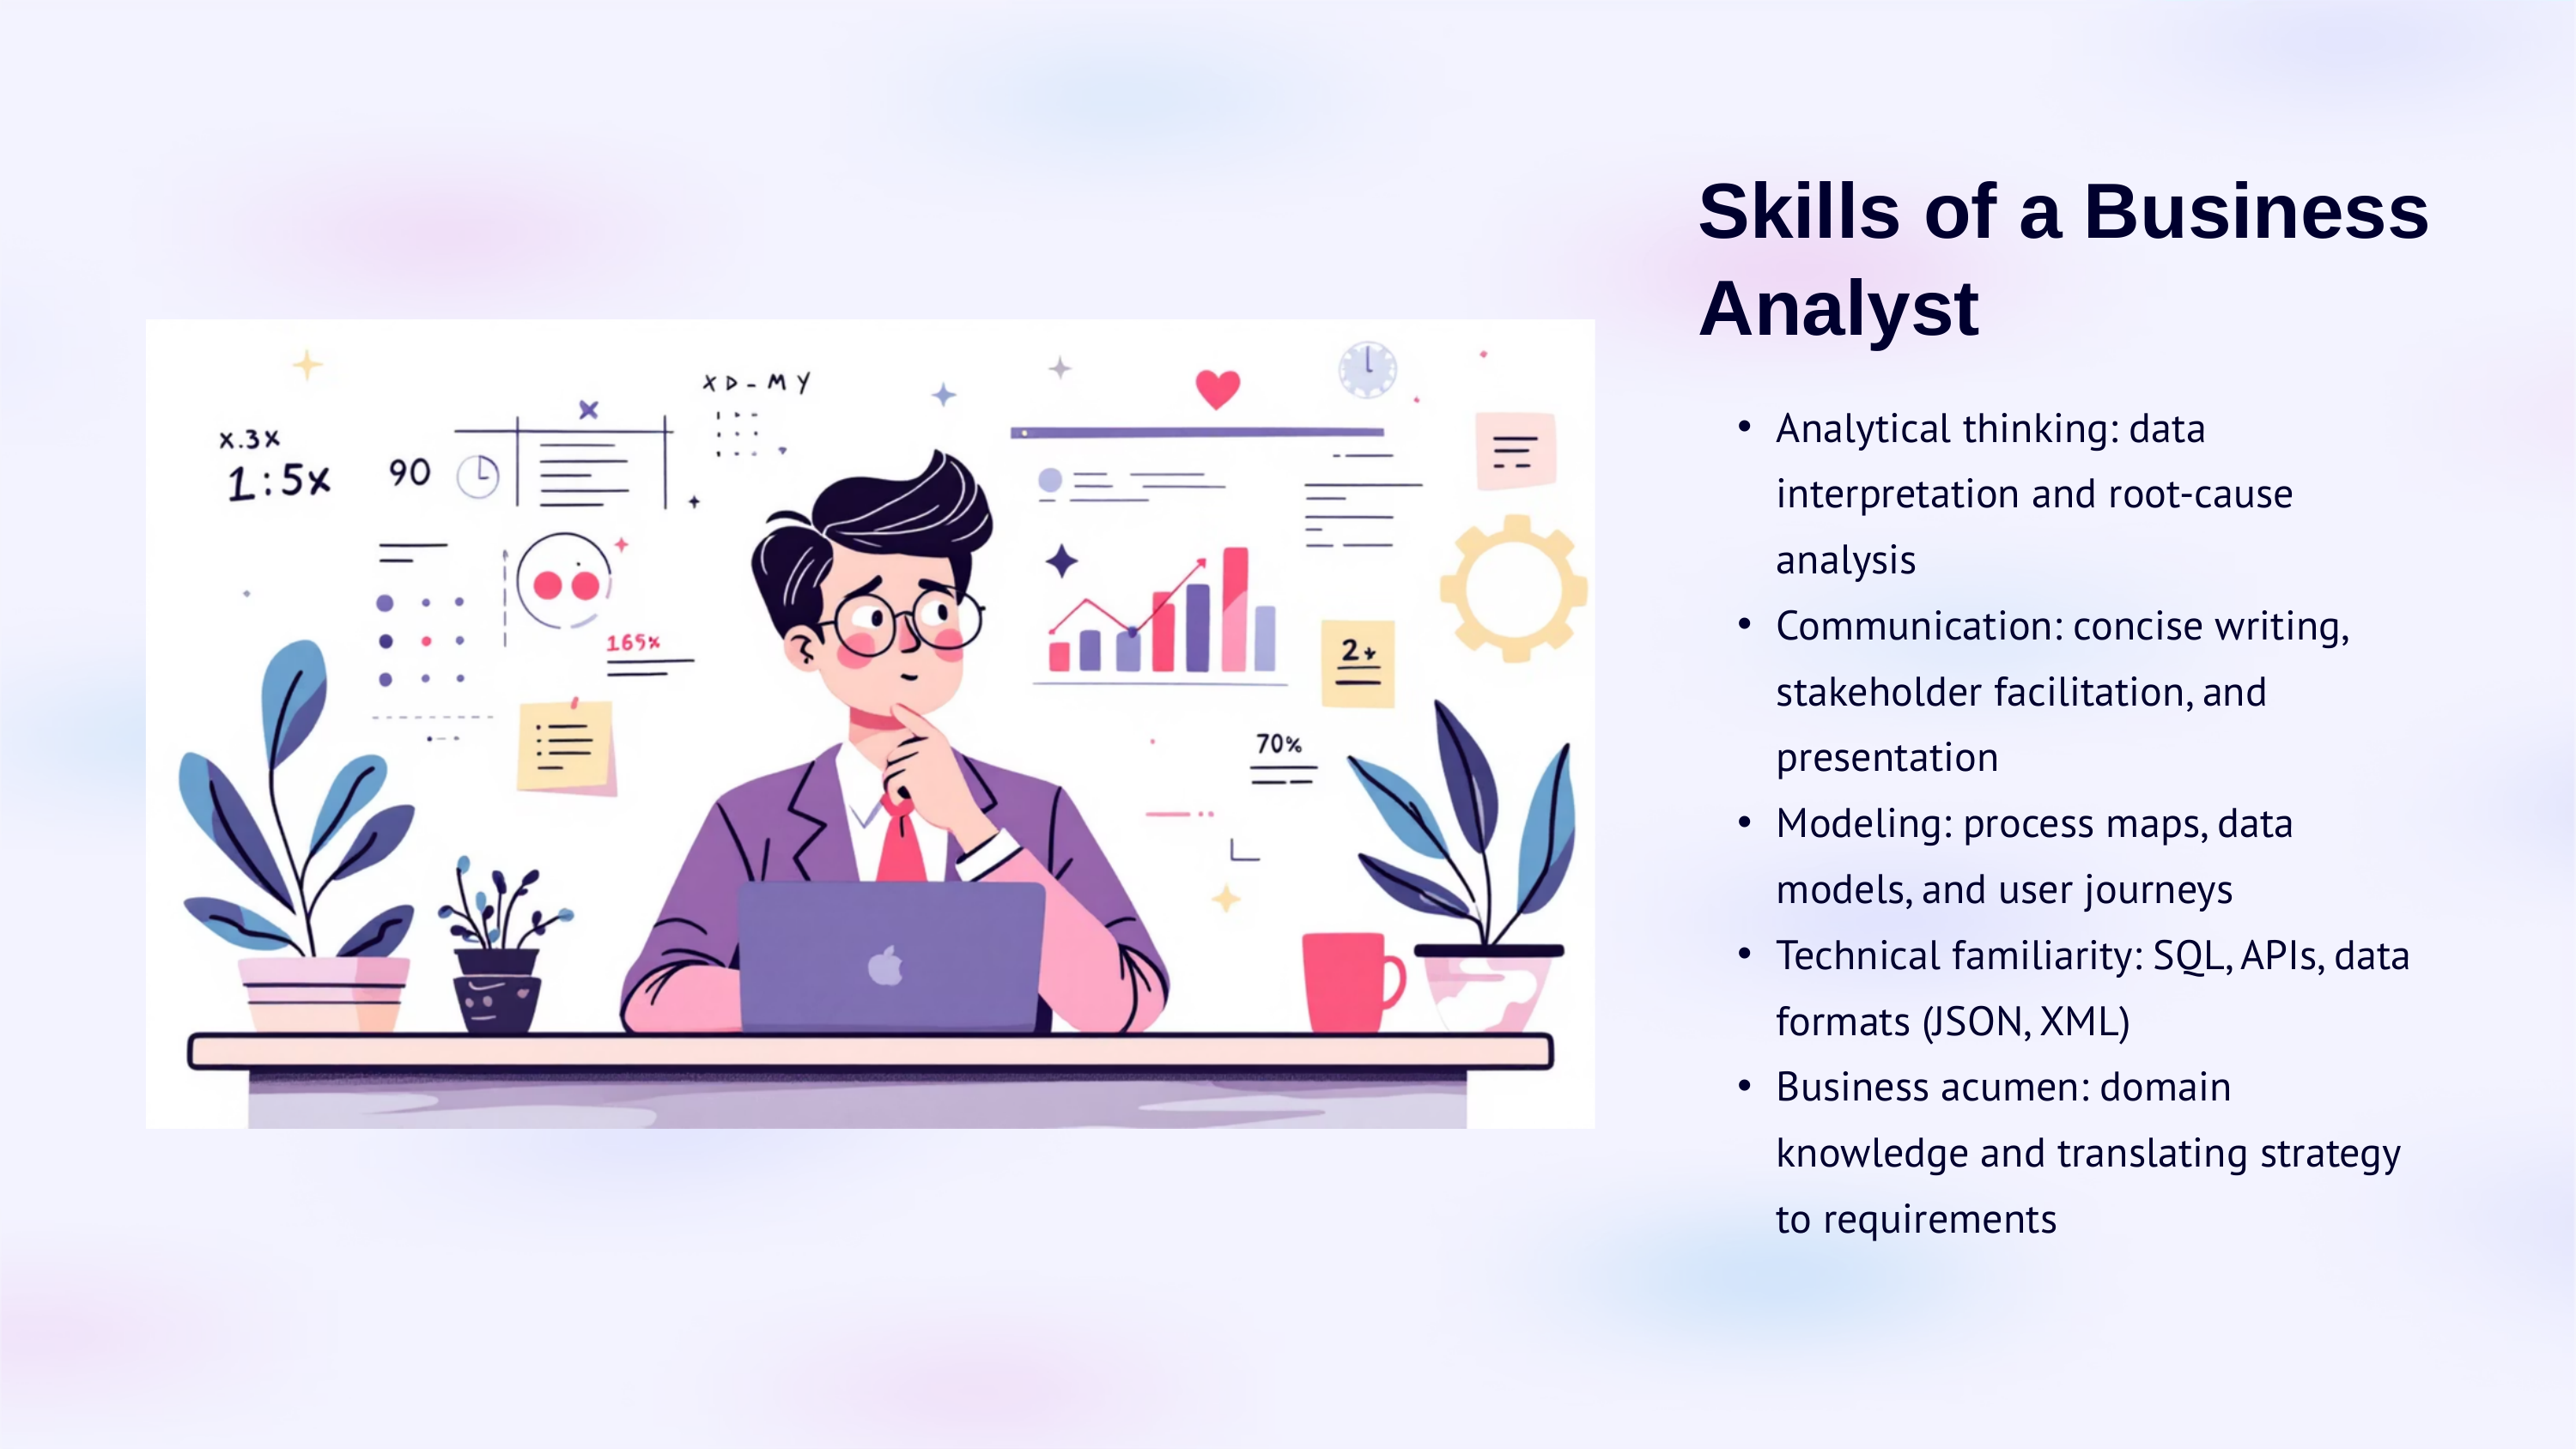

Skills of a Business Analyst

Analytical thinking: data interpretation and root-cause analysis
Communication: concise writing, stakeholder facilitation, and presentation
Modeling: process maps, data models, and user journeys
Technical familiarity: SQL, APIs, data formats (JSON, XML)
Business acumen: domain knowledge and translating strategy to requirements